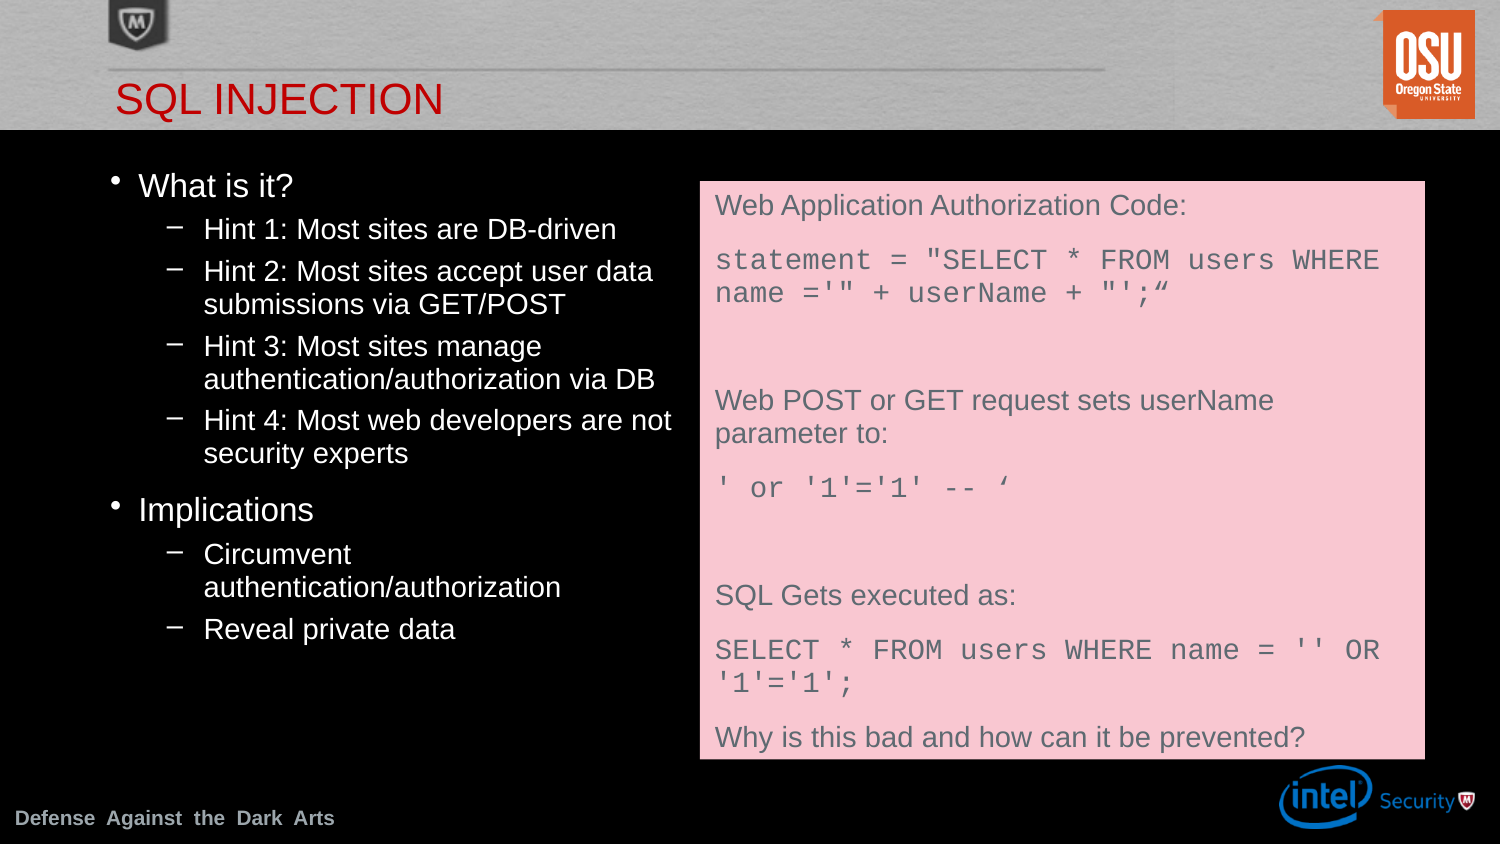

# SQL Injection
What is it?
Hint 1: Most sites are DB-driven
Hint 2: Most sites accept user data submissions via GET/POST
Hint 3: Most sites manage authentication/authorization via DB
Hint 4: Most web developers are not security experts
Implications
Circumvent authentication/authorization
Reveal private data
Web Application Authorization Code:
statement = "SELECT * FROM users WHERE name ='" + userName + "';“

Web POST or GET request sets userName parameter to:
' or '1'='1' -- ‘

SQL Gets executed as:
SELECT * FROM users WHERE name = '' OR '1'='1';
Why is this bad and how can it be prevented?